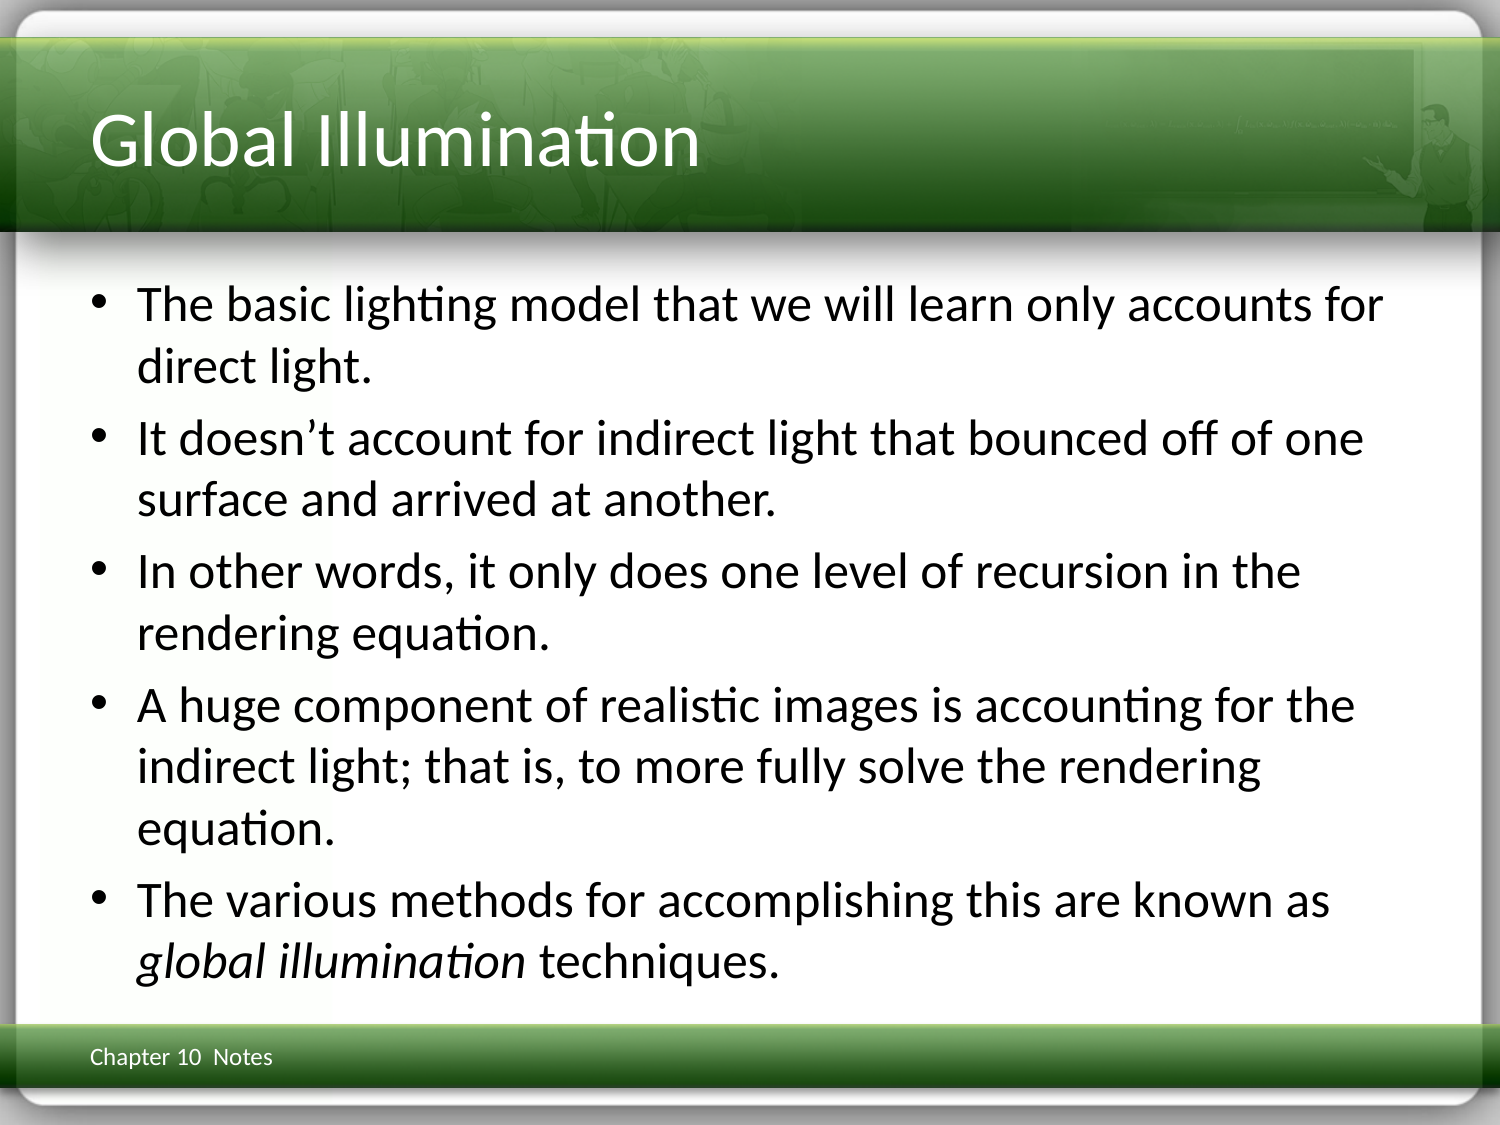

# Global Illumination
The basic lighting model that we will learn only accounts for direct light.
It doesn’t account for indirect light that bounced off of one surface and arrived at another.
In other words, it only does one level of recursion in the rendering equation.
A huge component of realistic images is accounting for the indirect light; that is, to more fully solve the rendering equation.
The various methods for accomplishing this are known as global illumination techniques.
Chapter 10  Notes
3D Math Primer for Graphics & Game Dev
23